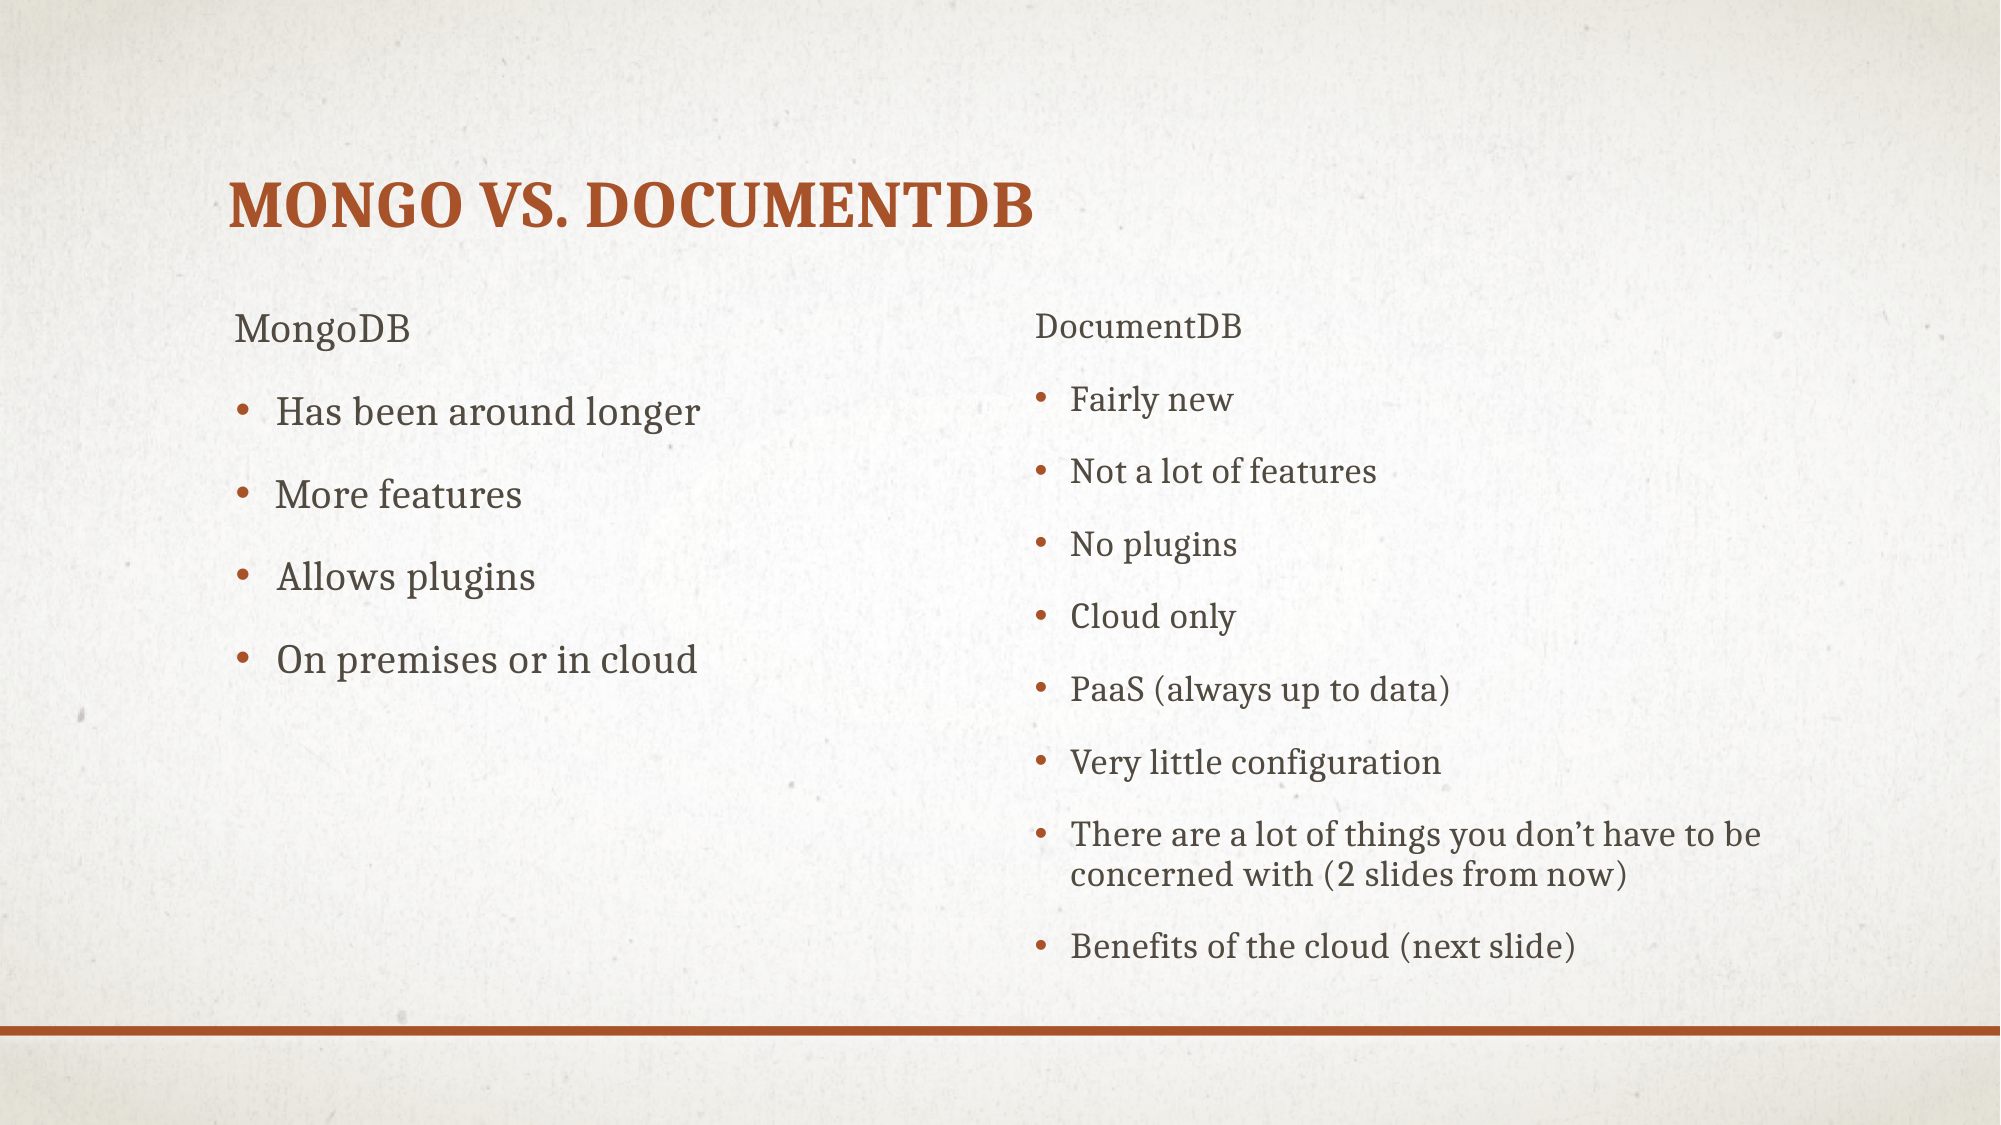

# Mongo vs. DocumentDB
MongoDB
Has been around longer
More features
Allows plugins
On premises or in cloud

DocumentDB
Fairly new
Not a lot of features
No plugins
Cloud only
PaaS (always up to data)
Very little configuration
There are a lot of things you don’t have to be concerned with (2 slides from now)
Benefits of the cloud (next slide)